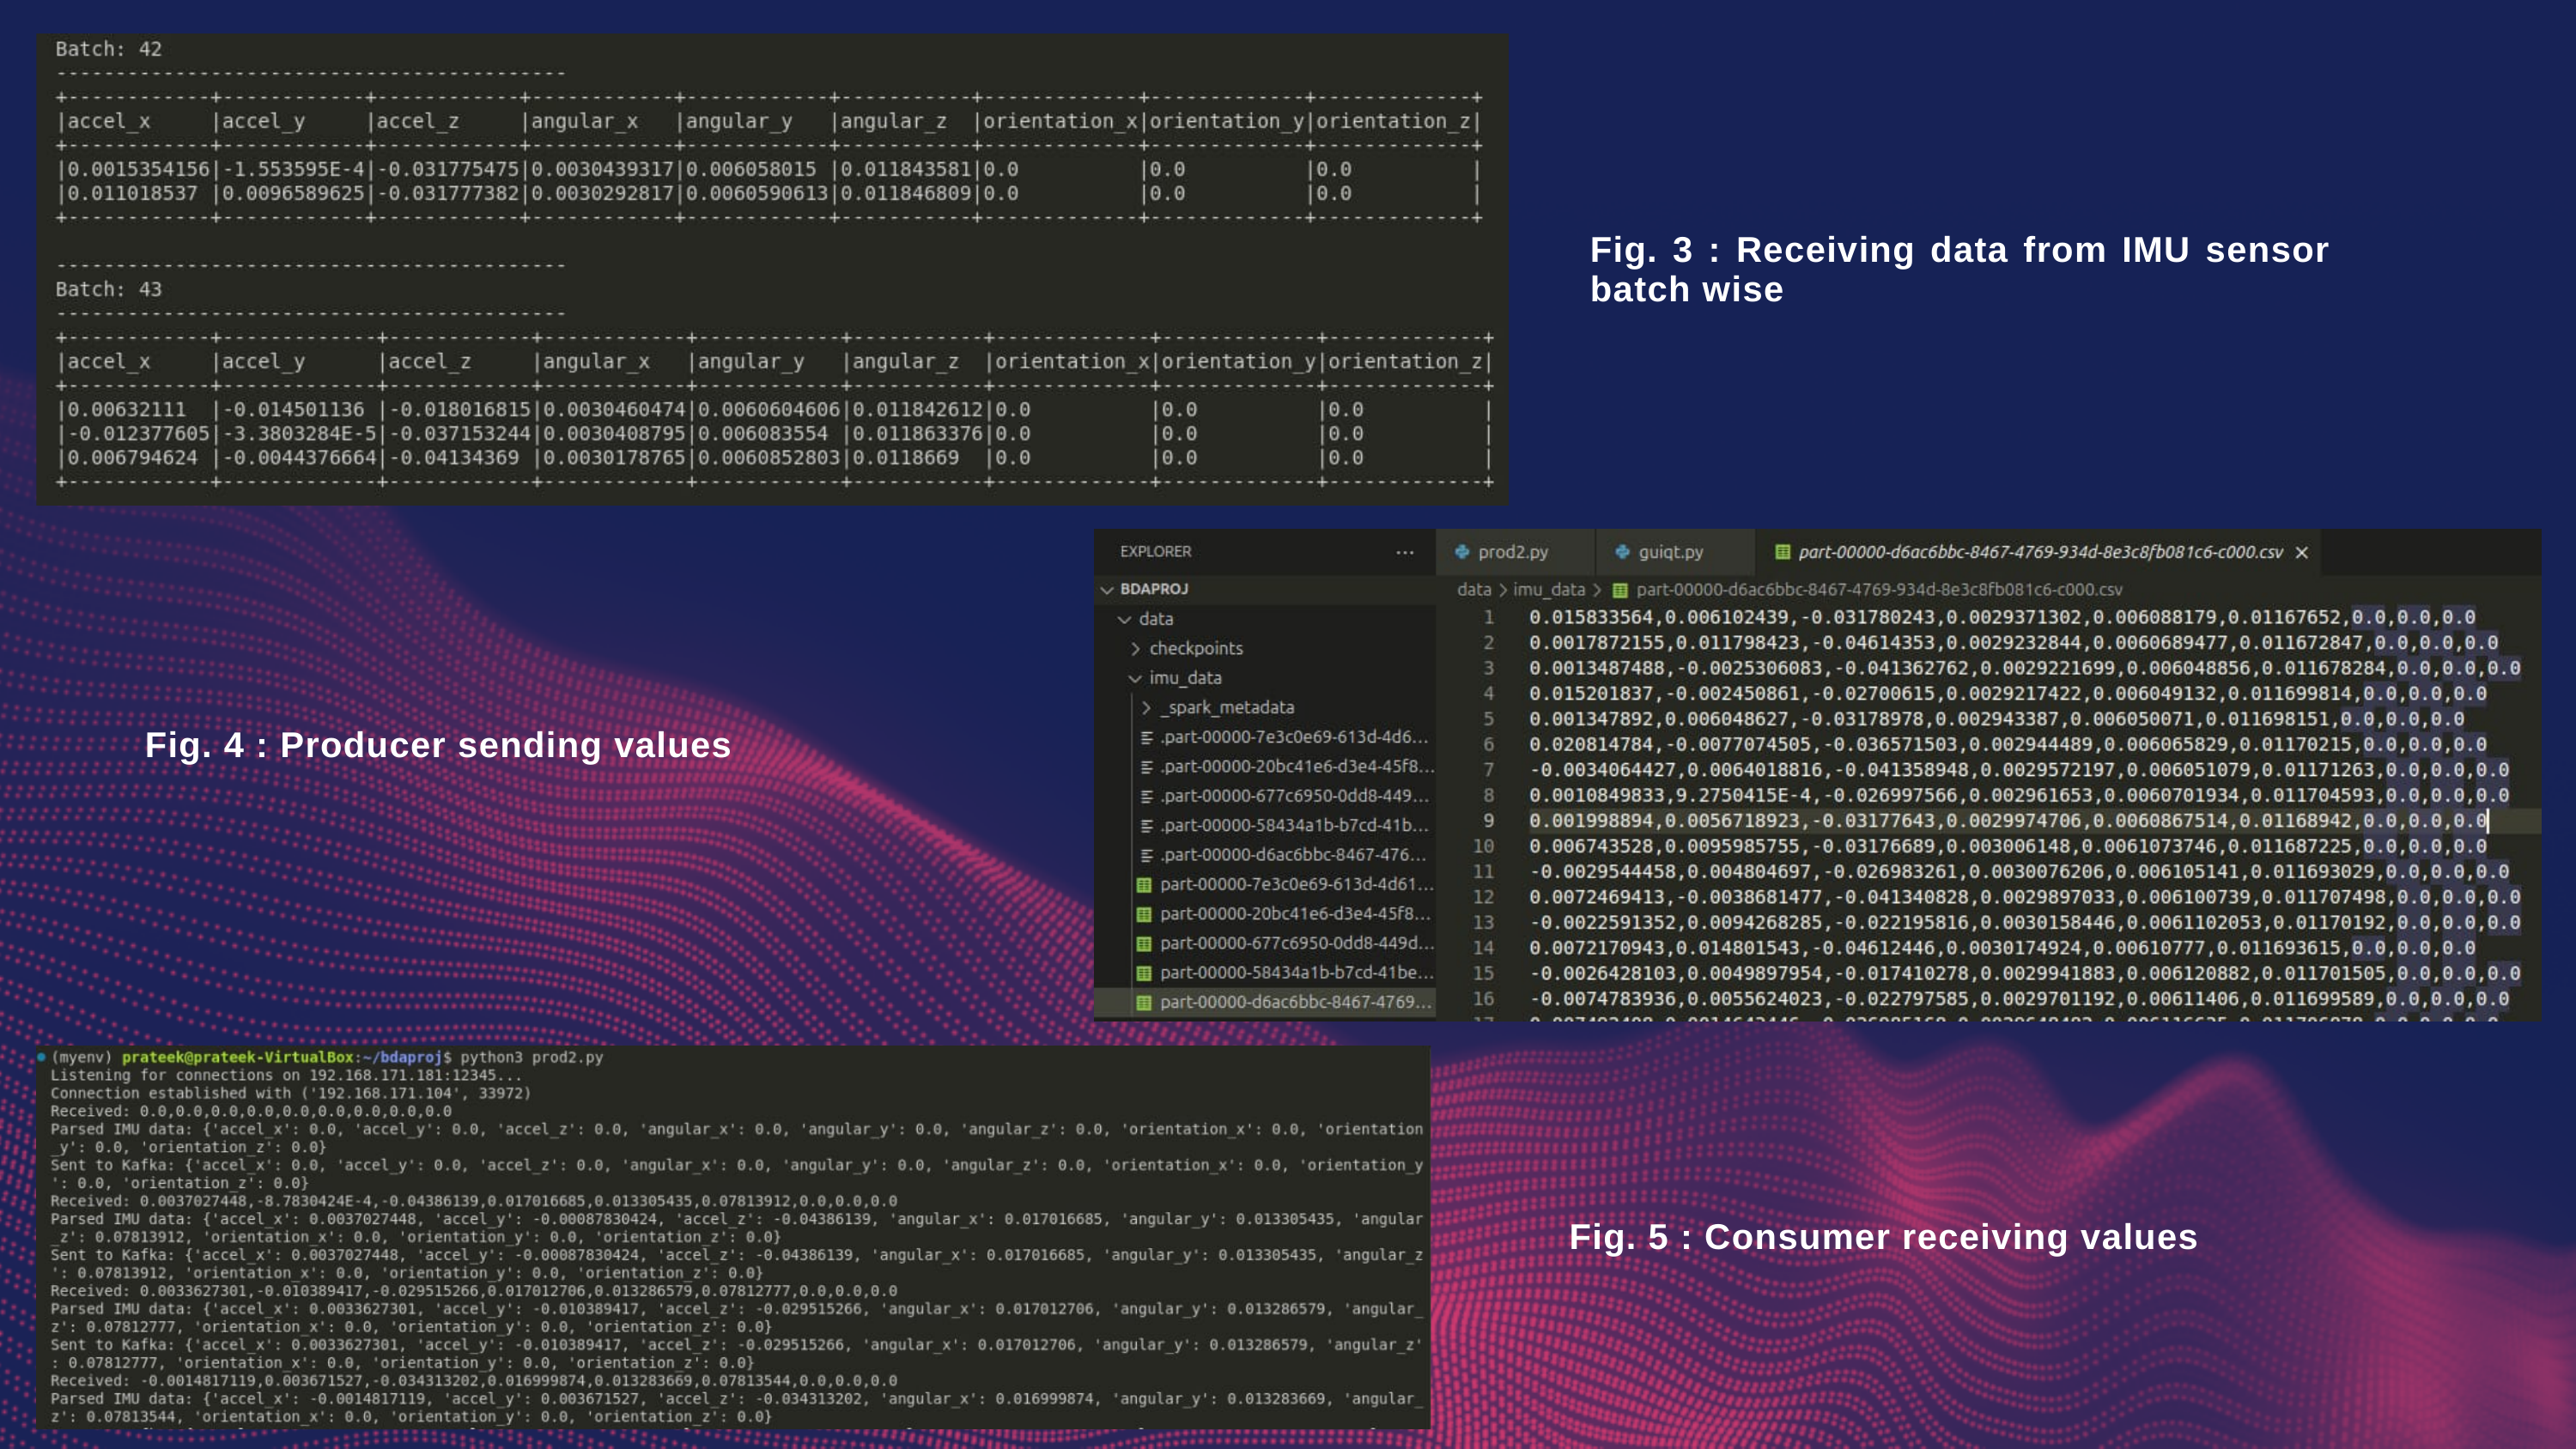

Fig. 3 : Receiving data from IMU sensor batch wise

Fig. 4 : Producer sending values

Fig. 5 : Consumer receiving values